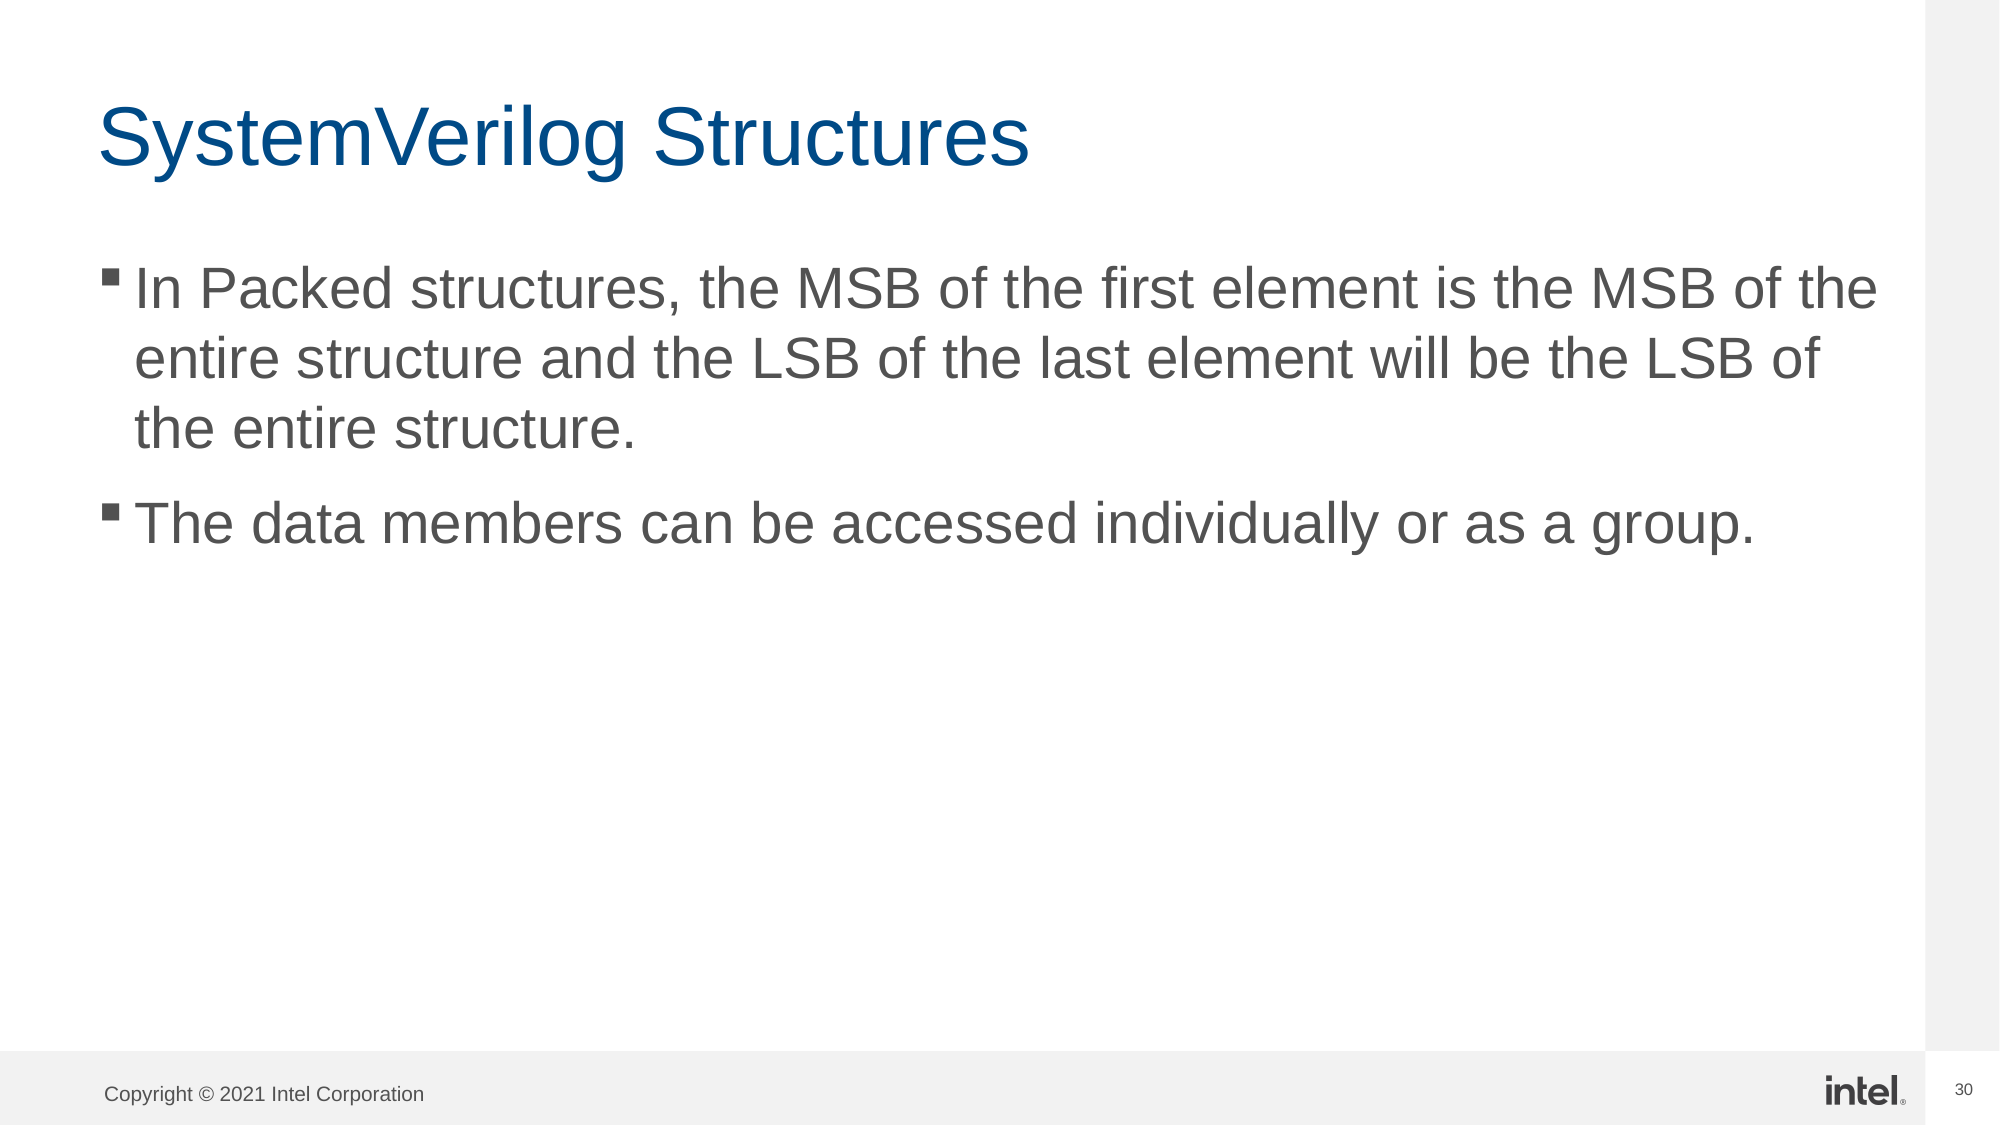

# SystemVerilog Structures
In Packed structures, the MSB of the first element is the MSB of the entire structure and the LSB of the last element will be the LSB of the entire structure.
The data members can be accessed individually or as a group.